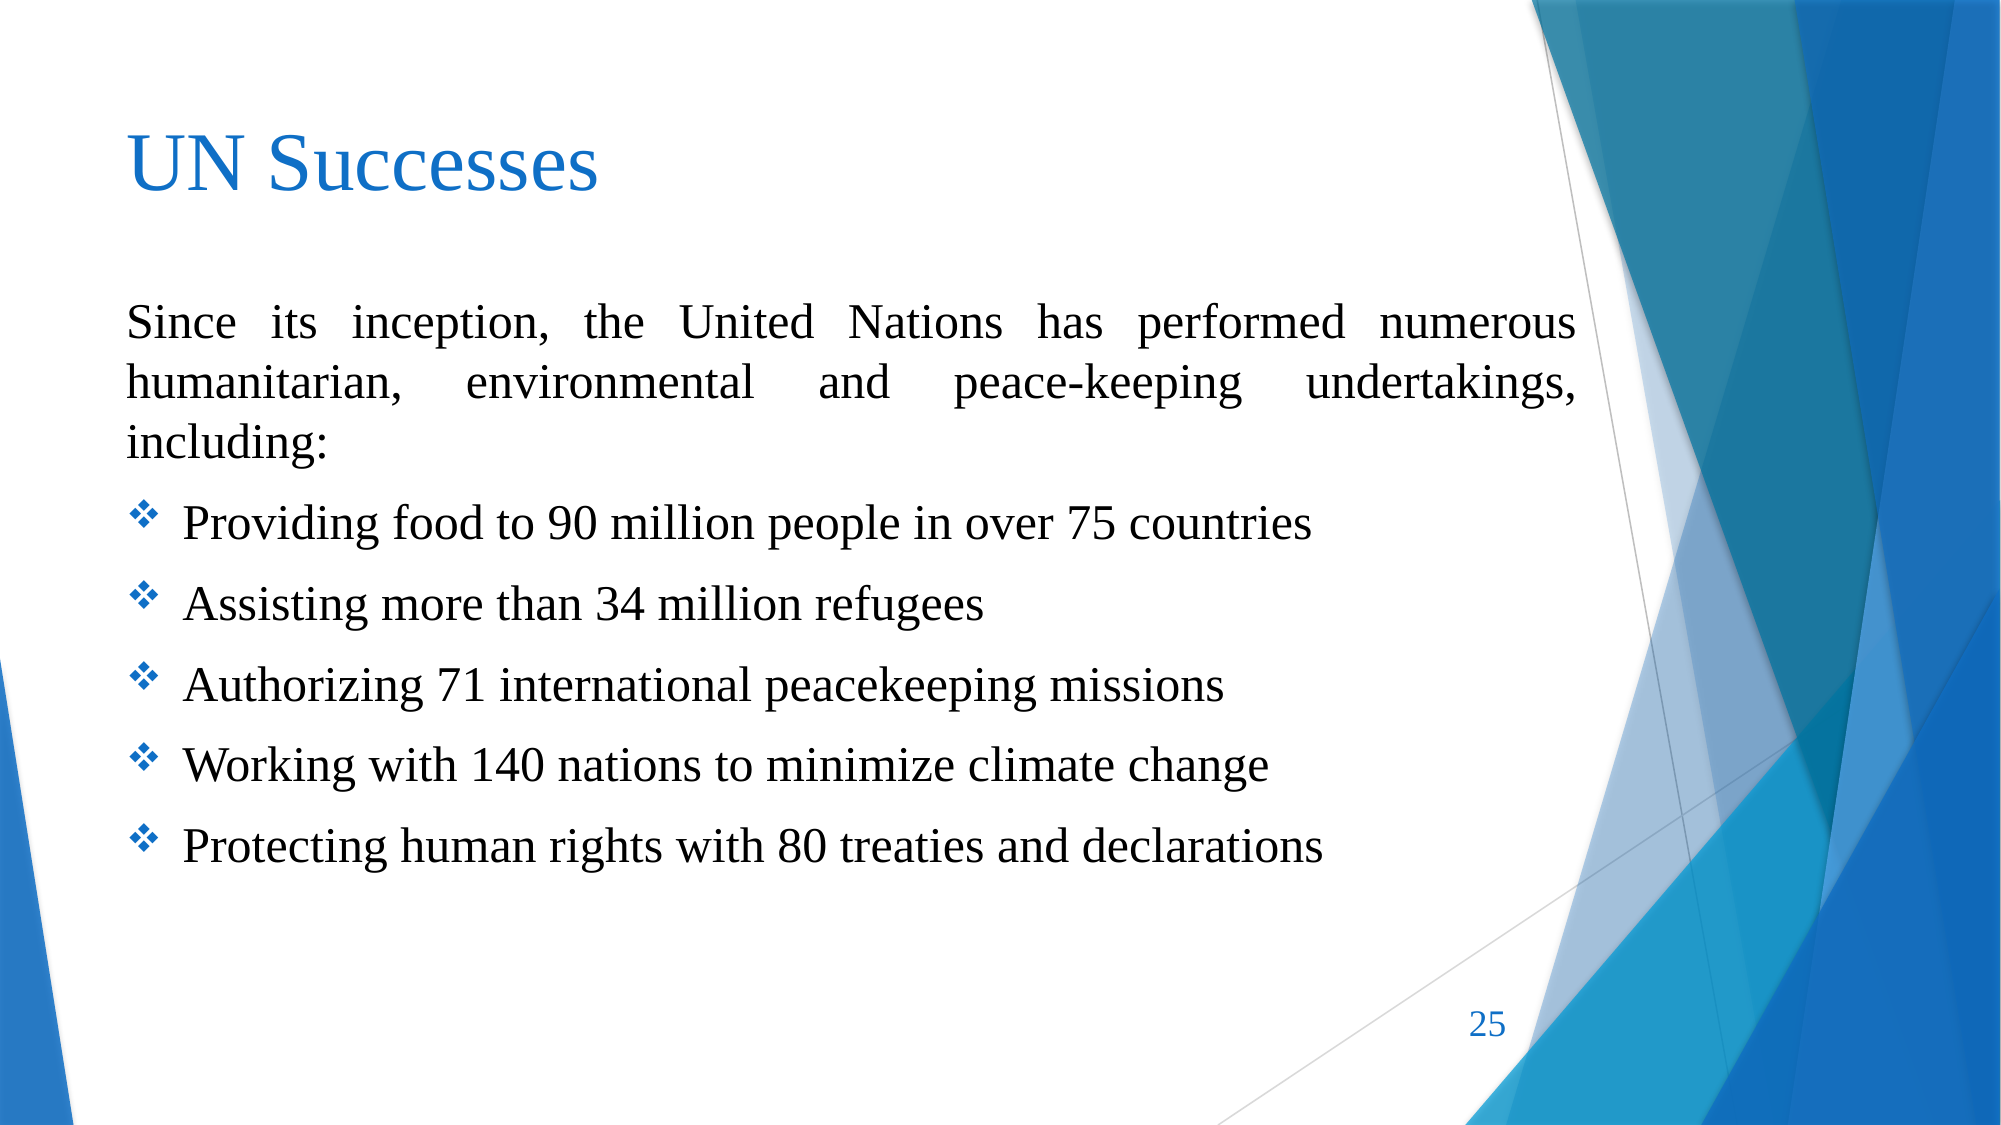

# UN Successes
Since its inception, the United Nations has performed numerous humanitarian, environmental and peace-keeping undertakings, including:
Providing food to 90 million people in over 75 countries
Assisting more than 34 million refugees
Authorizing 71 international peacekeeping missions
Working with 140 nations to minimize climate change
Protecting human rights with 80 treaties and declarations

25